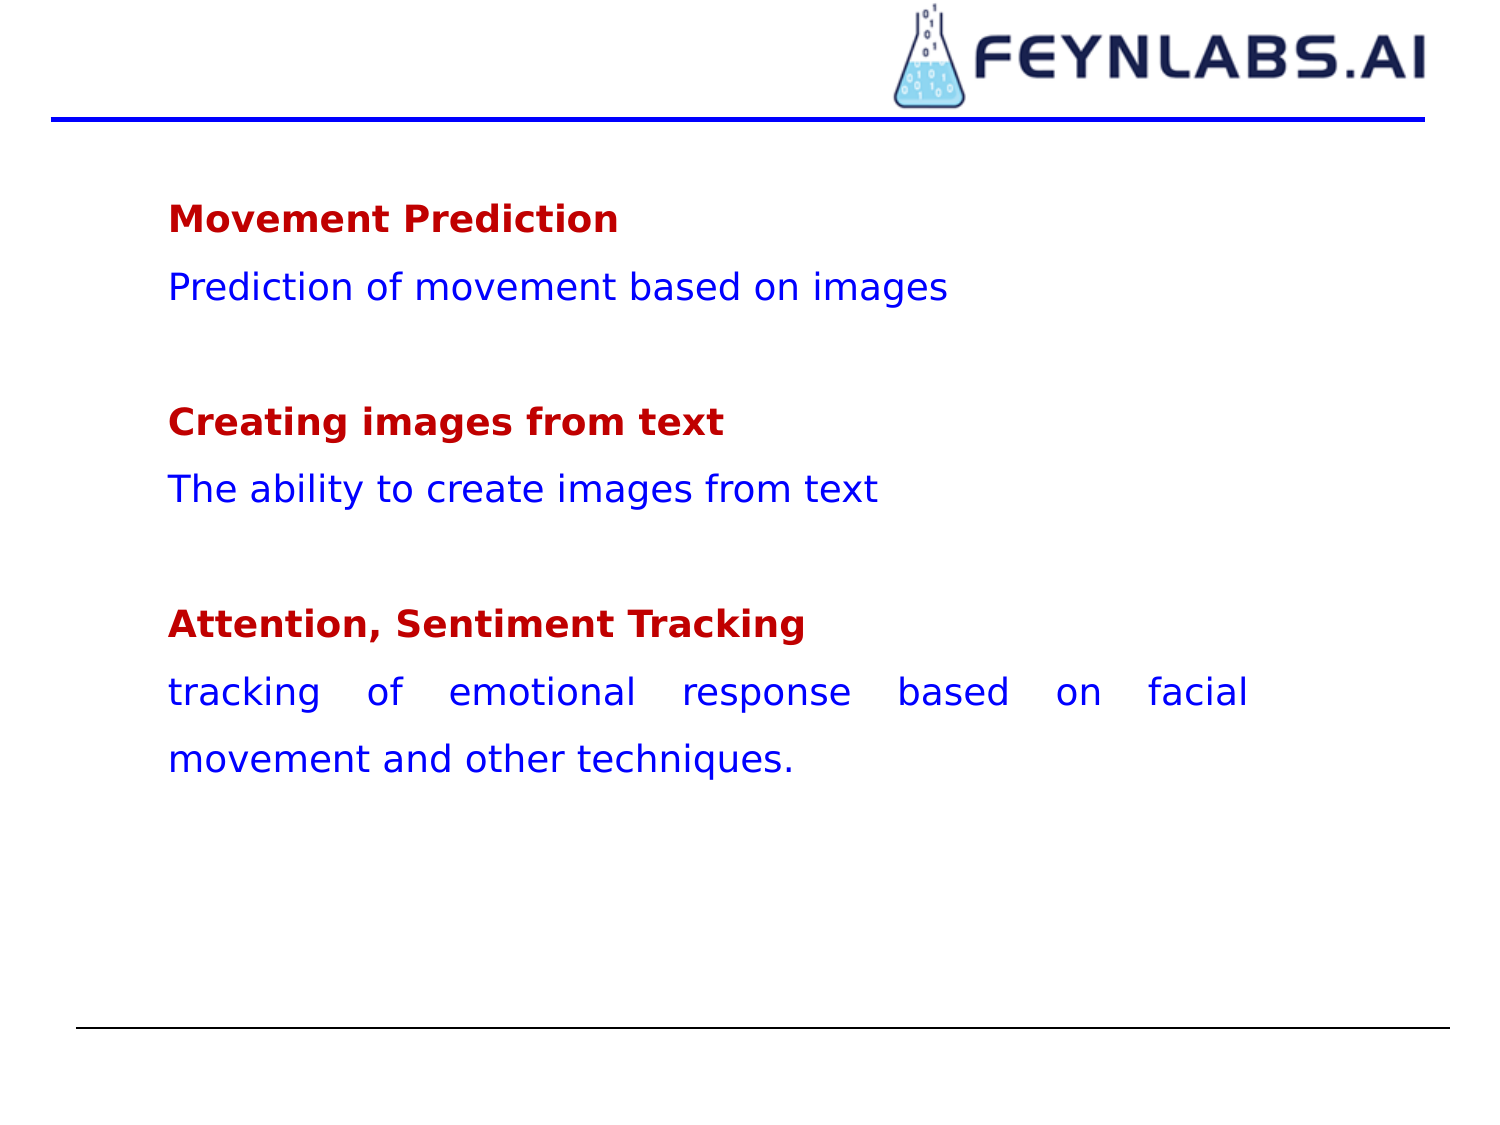

Movement Prediction
Prediction of movement based on images

Creating images from text
The ability to create images from text

Attention, Sentiment Tracking
tracking of emotional response based on facial movement and other techniques.